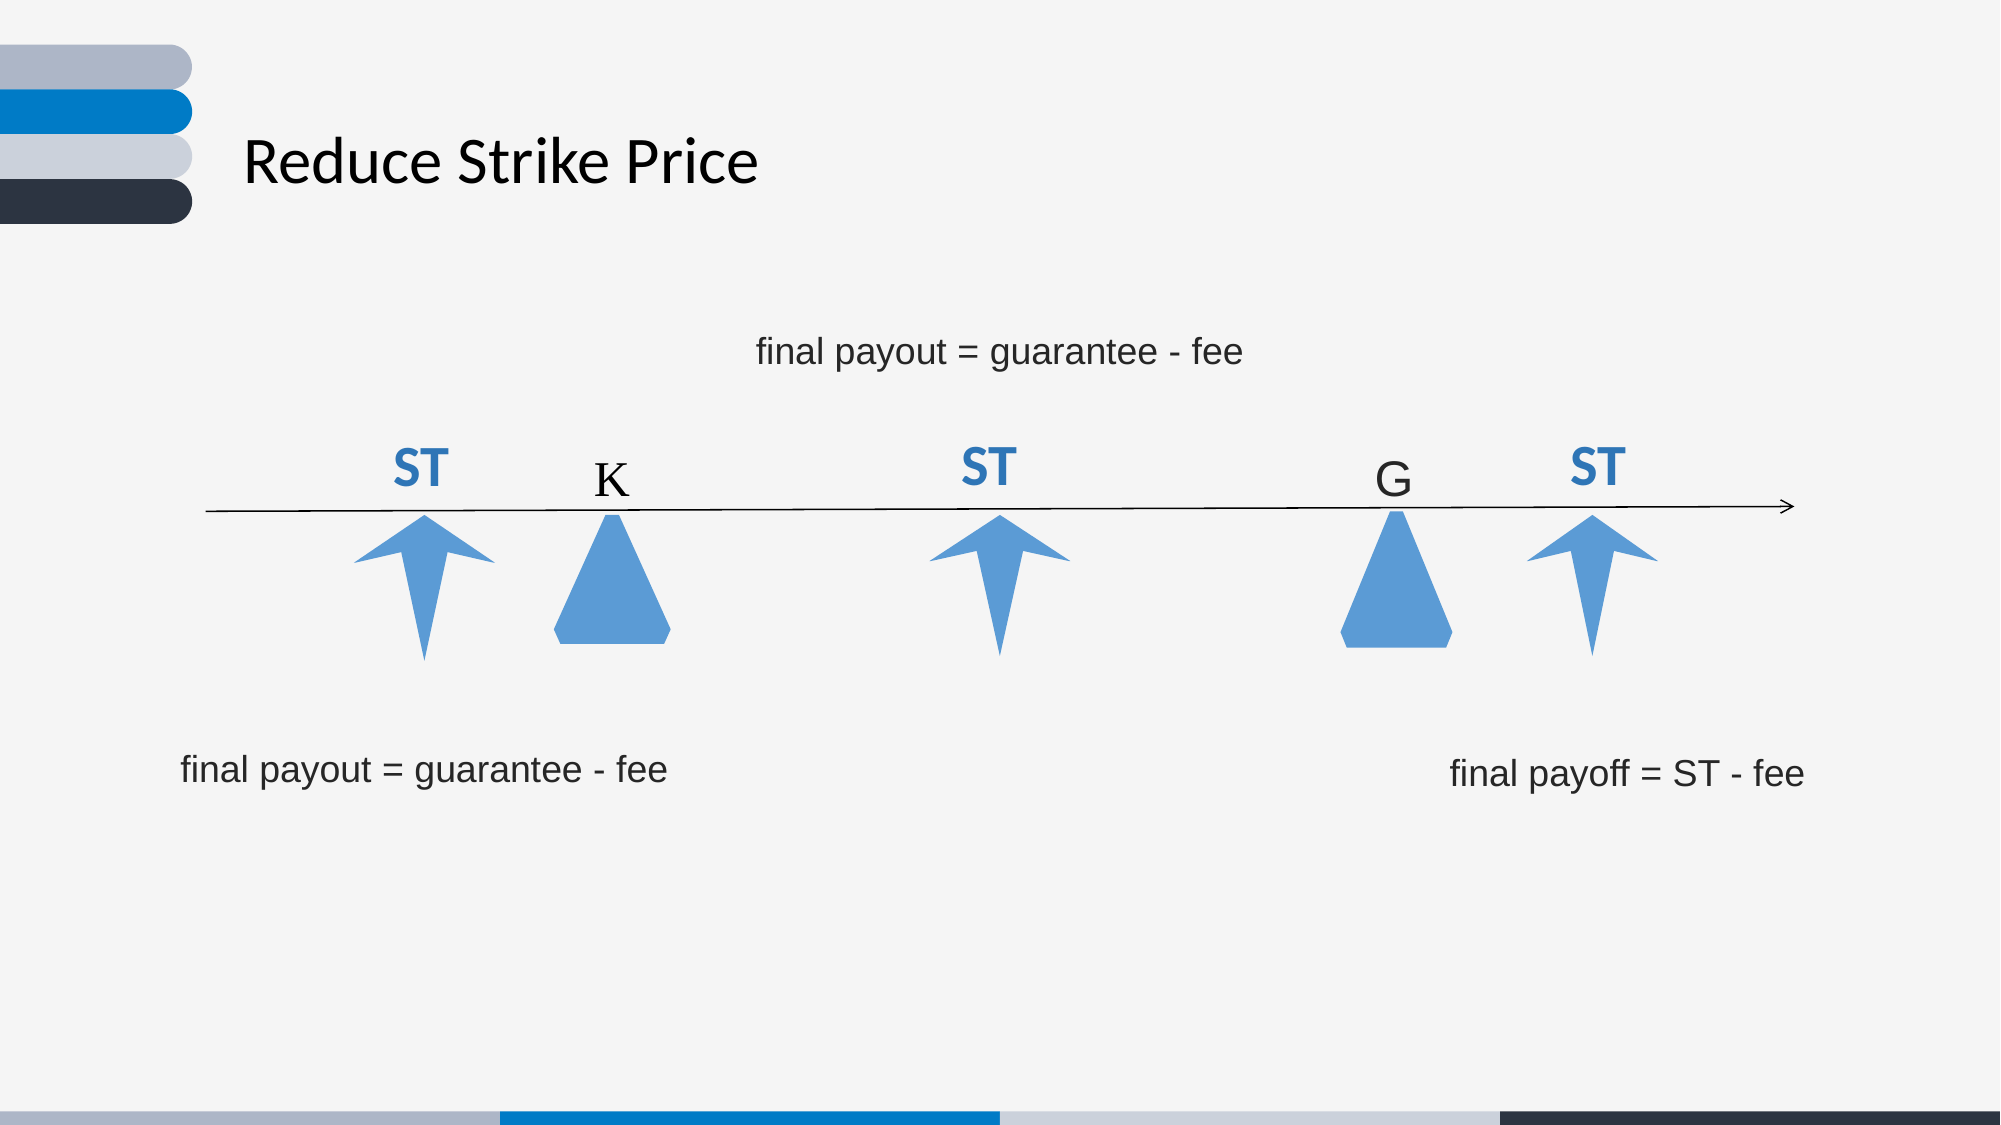

Reduce Strike Price
final payout = guarantee - fee
G
ST
ST
ST
K

final payout = guarantee - fee
final payoff = ST - fee